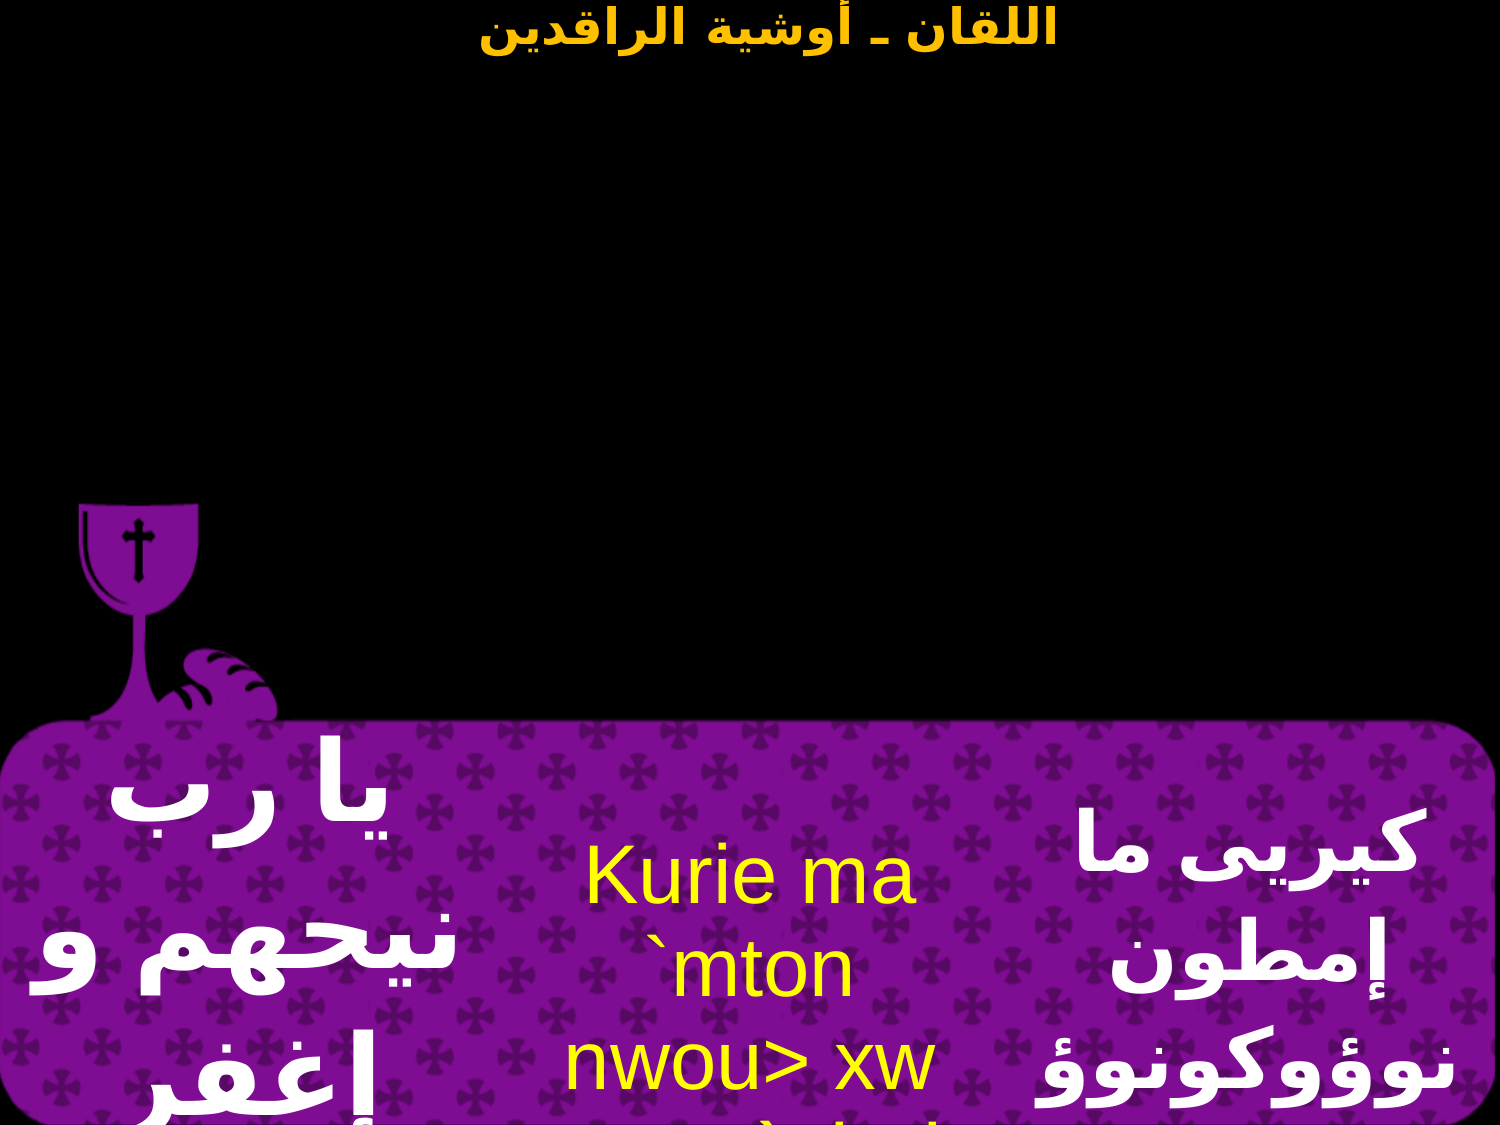

| يا رب نيحهم و إغفر لهم | Kurie ma `mton nwou> xw nwou `ebol. | كيريى ما إمطون نوؤوكونوؤو إيفول |
| --- | --- | --- |